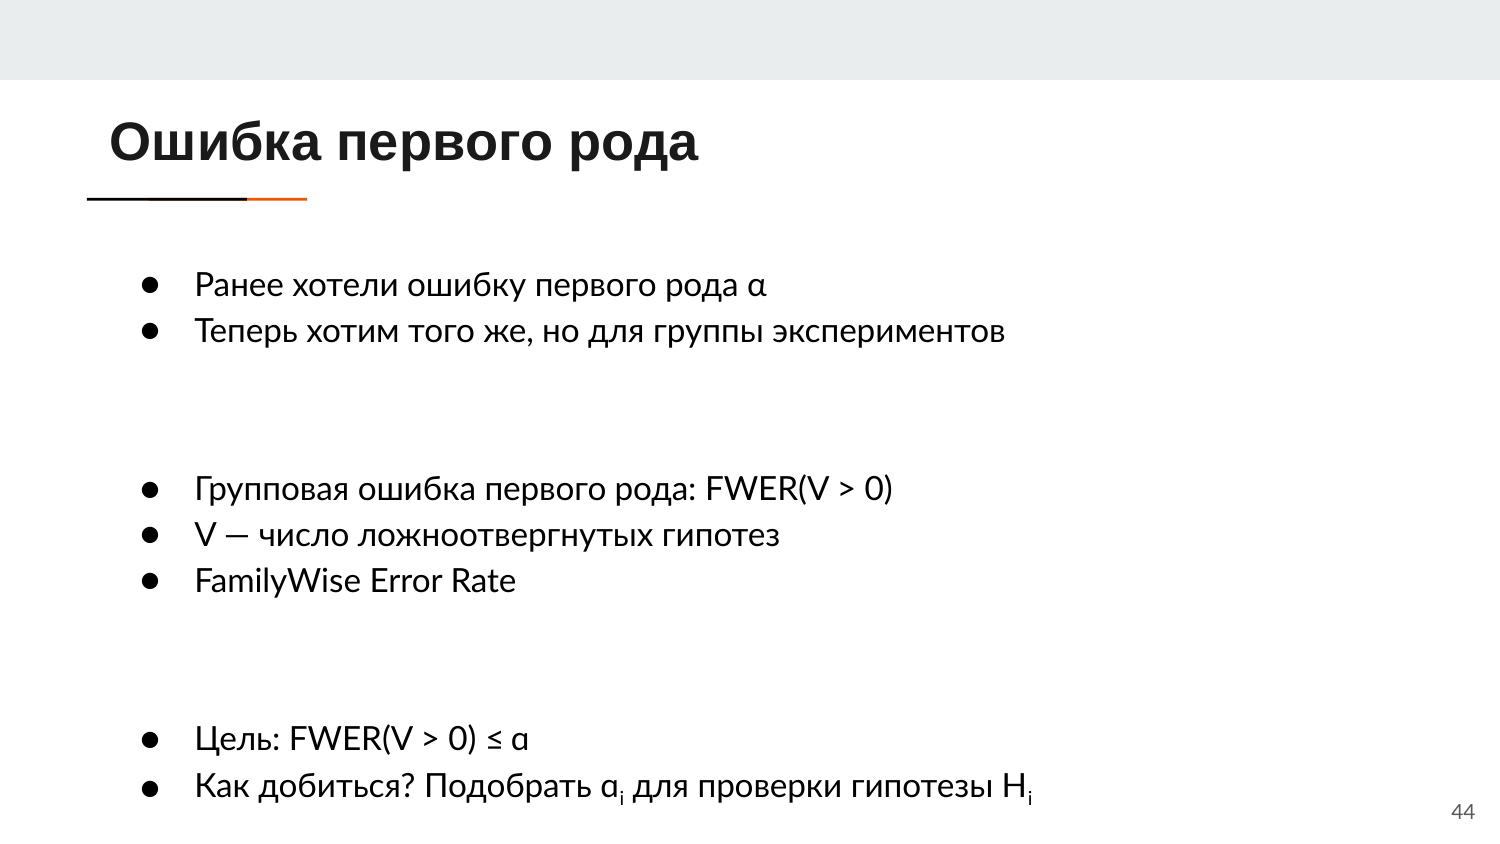

# Ошибка первого рода
Ранее хотели ошибку первого рода α
Теперь хотим того же, но для группы экспериментов

Групповая ошибка первого рода: FWER(V > 0)
V — число ложноотвергнутых гипотез
FamilyWise Error Rate

Цель: FWER(V > 0) ≤ ɑ
Как добиться? Подобрать ɑi для проверки гипотезы Hi
44